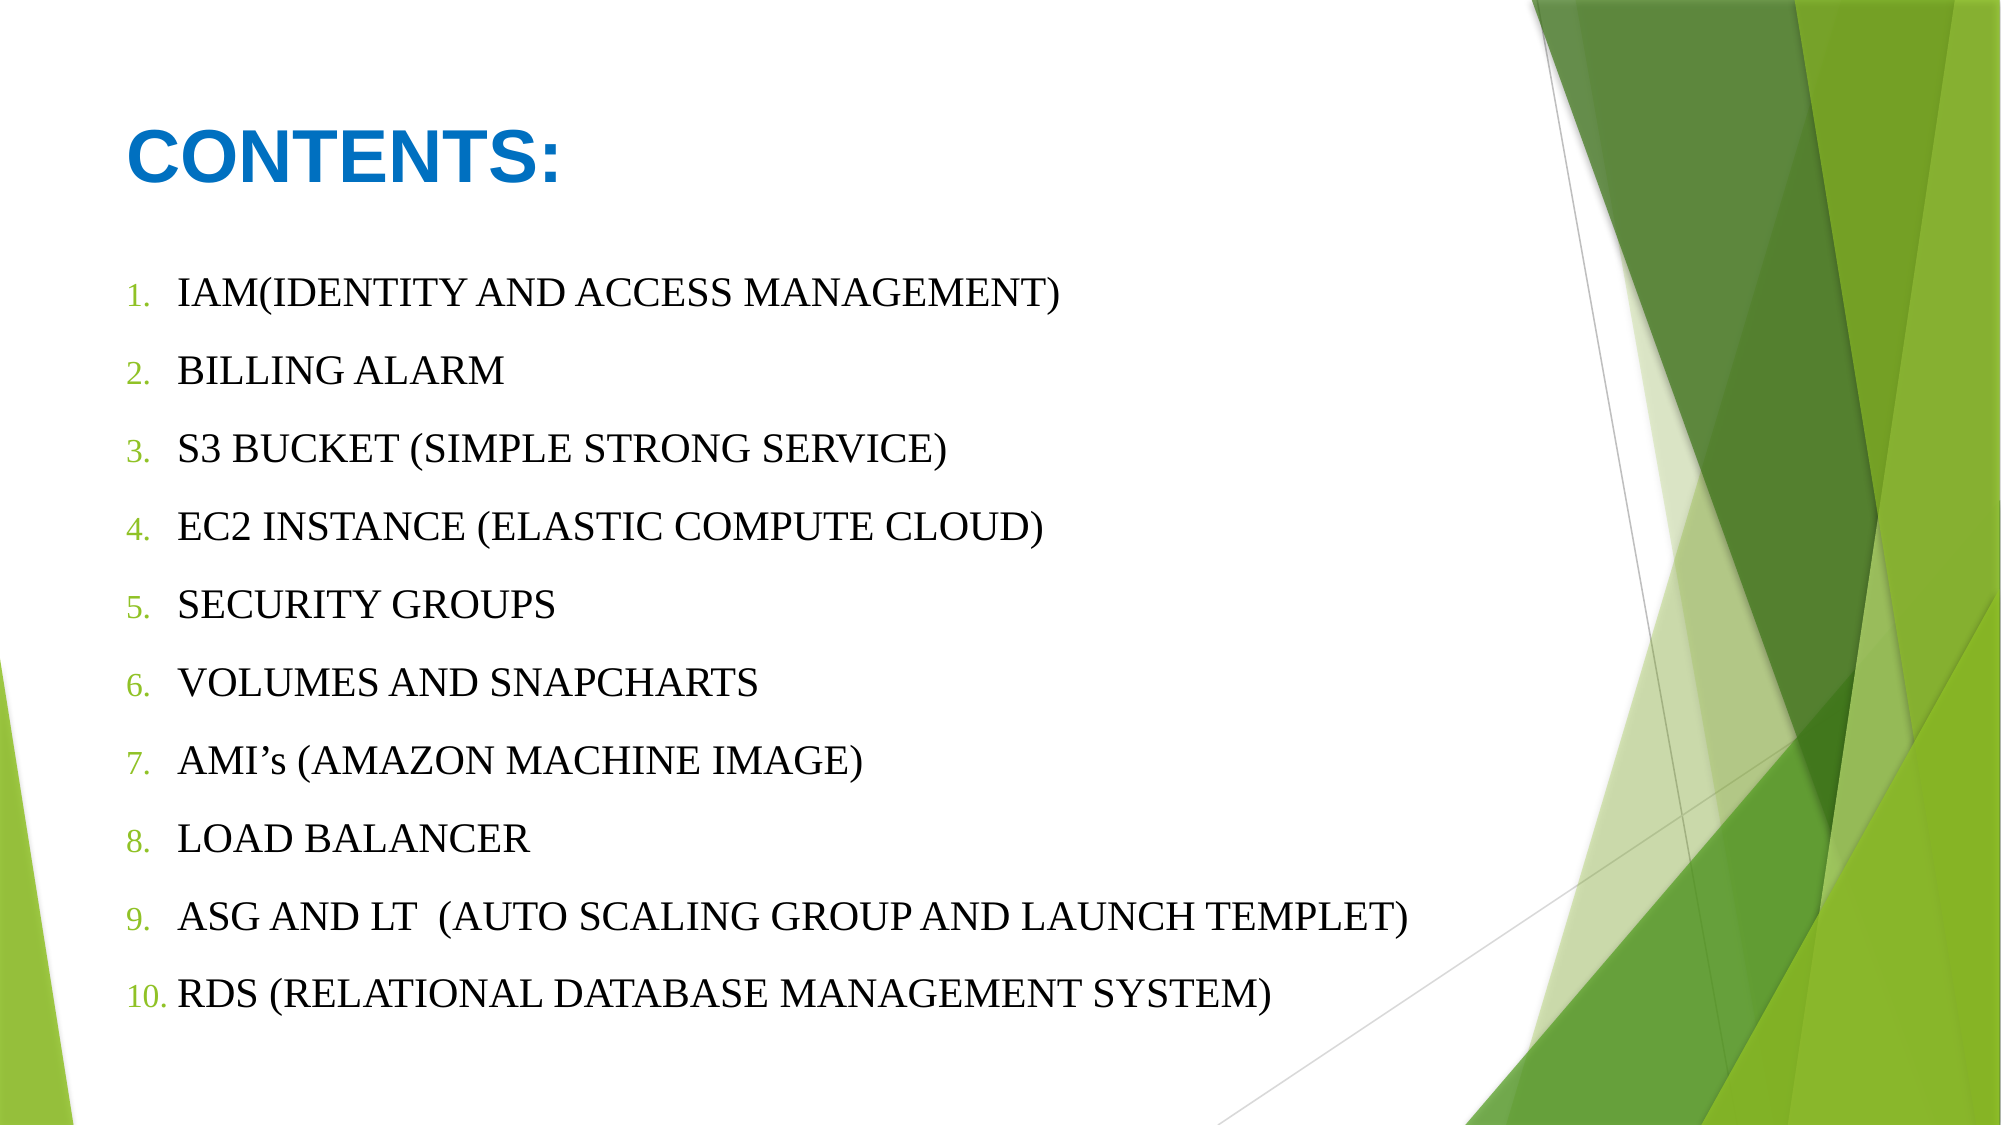

# CONTENTS:
IAM(IDENTITY AND ACCESS MANAGEMENT)
BILLING ALARM
S3 BUCKET (SIMPLE STRONG SERVICE)
EC2 INSTANCE (ELASTIC COMPUTE CLOUD)
SECURITY GROUPS
VOLUMES AND SNAPCHARTS
AMI’s (AMAZON MACHINE IMAGE)
LOAD BALANCER
ASG AND LT  (AUTO SCALING GROUP AND LAUNCH TEMPLET)
RDS (RELATIONAL DATABASE MANAGEMENT SYSTEM)